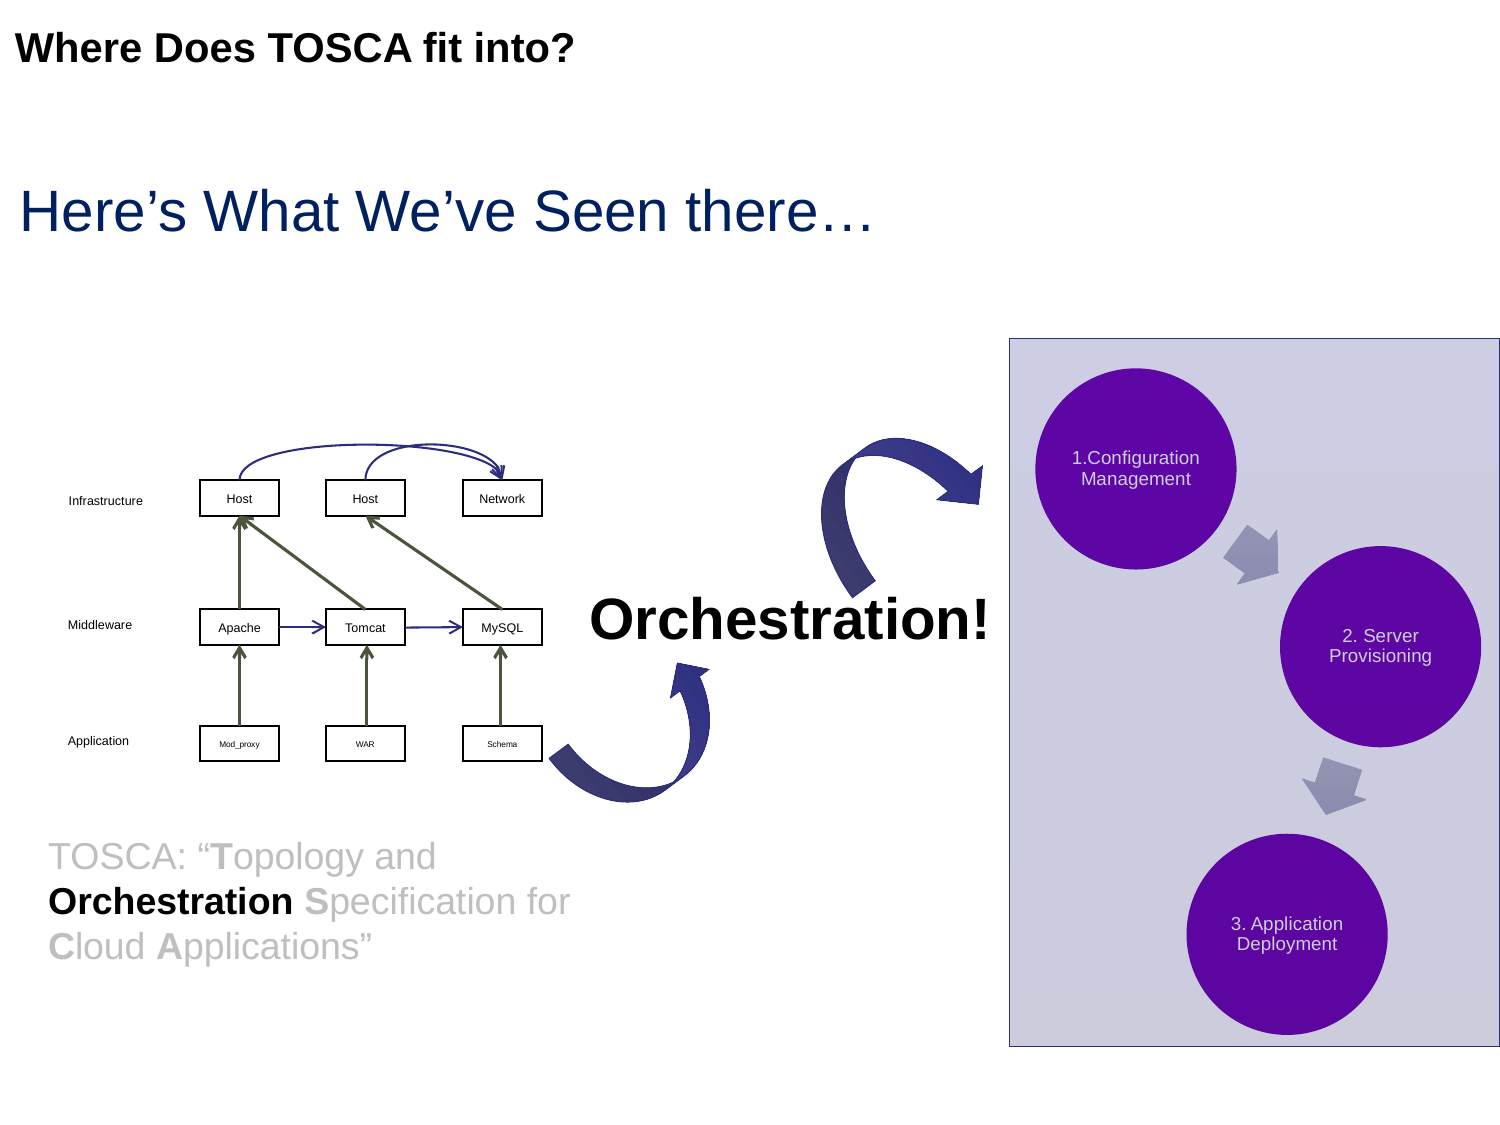

# Where Does TOSCA fit into?
Here’s What We’ve Seen there…

1.Configuration Management

2. Server Provisioning

3. Application Deployment

4. Monitoring

5. Self-Adaptation

Host
Host
Network
Infrastructure
Middleware
Apache
Tomcat
MySQL
Mod_proxy
WAR
Schema
Application

Orchestration!

TOSCA: “Topology and Orchestration Specification for Cloud Applications”

24